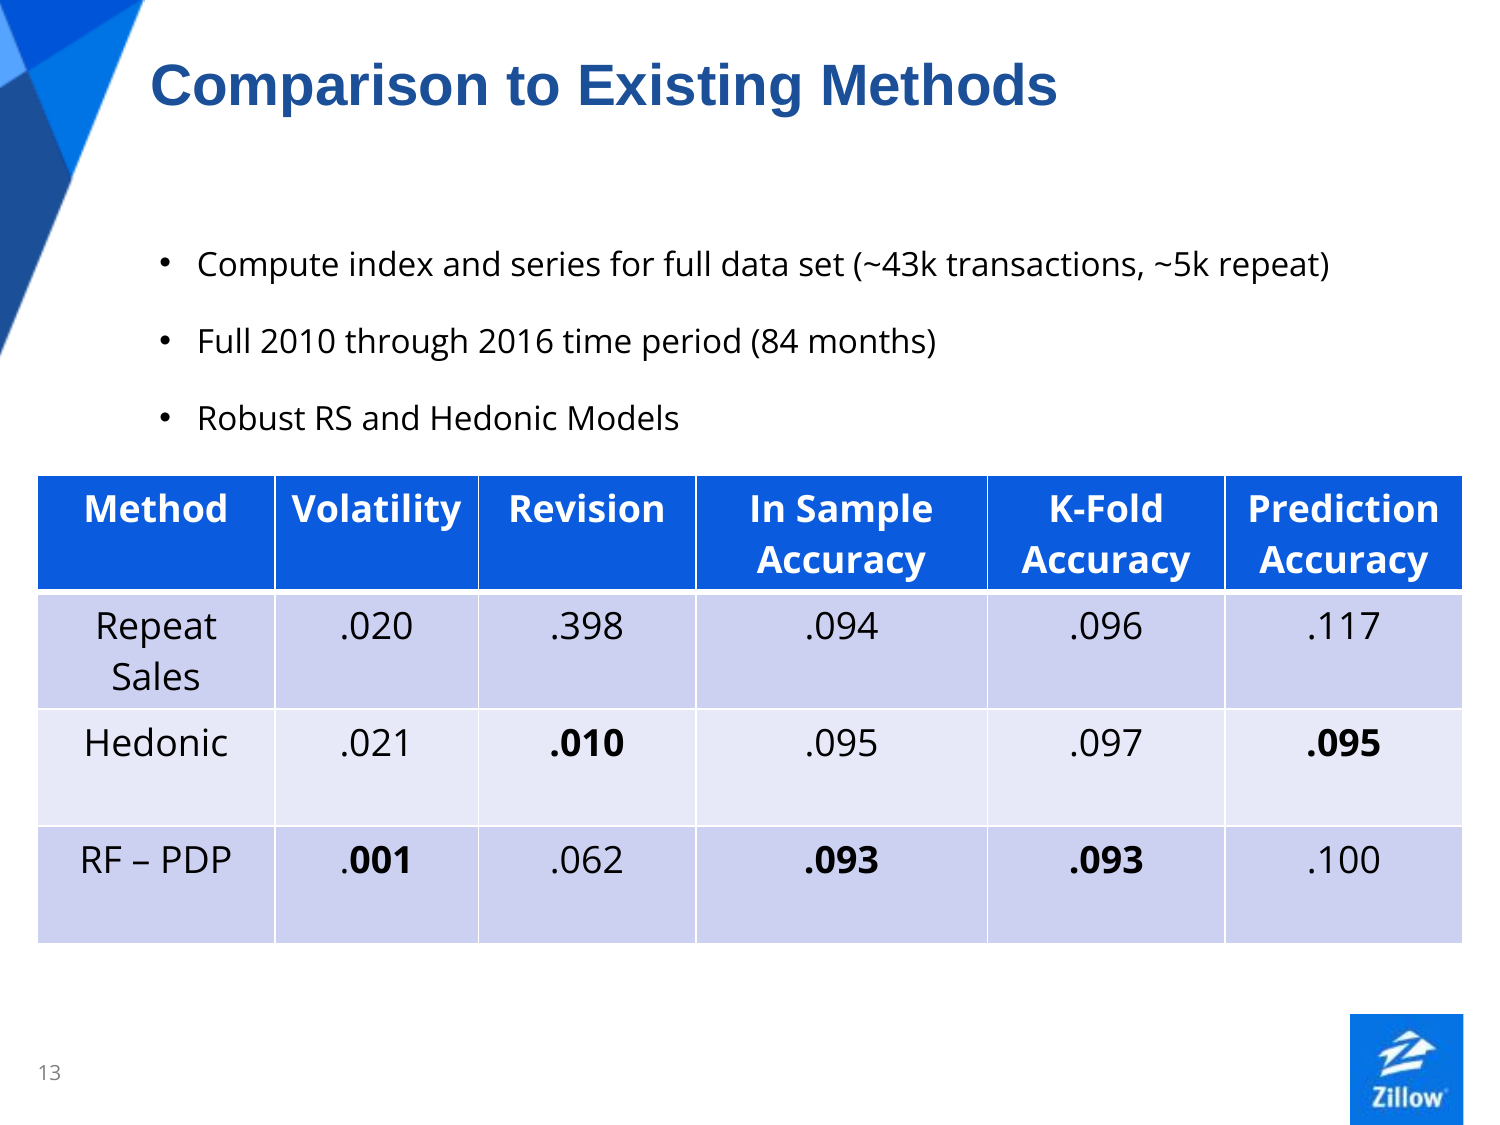

Comparison to Existing Methods

Compute index and series for full data set (~43k transactions, ~5k repeat)
Full 2010 through 2016 time period (84 months)
Robust RS and Hedonic Models
| Method | Volatility | Revision | In Sample Accuracy | K-Fold Accuracy | Prediction Accuracy |
| --- | --- | --- | --- | --- | --- |
| Repeat Sales | .020 | .398 | .094 | .096 | .117 |
| Hedonic | .021 | .010 | .095 | .097 | .095 |
| RF – PDP | .001 | .062 | .093 | .093 | .100 |